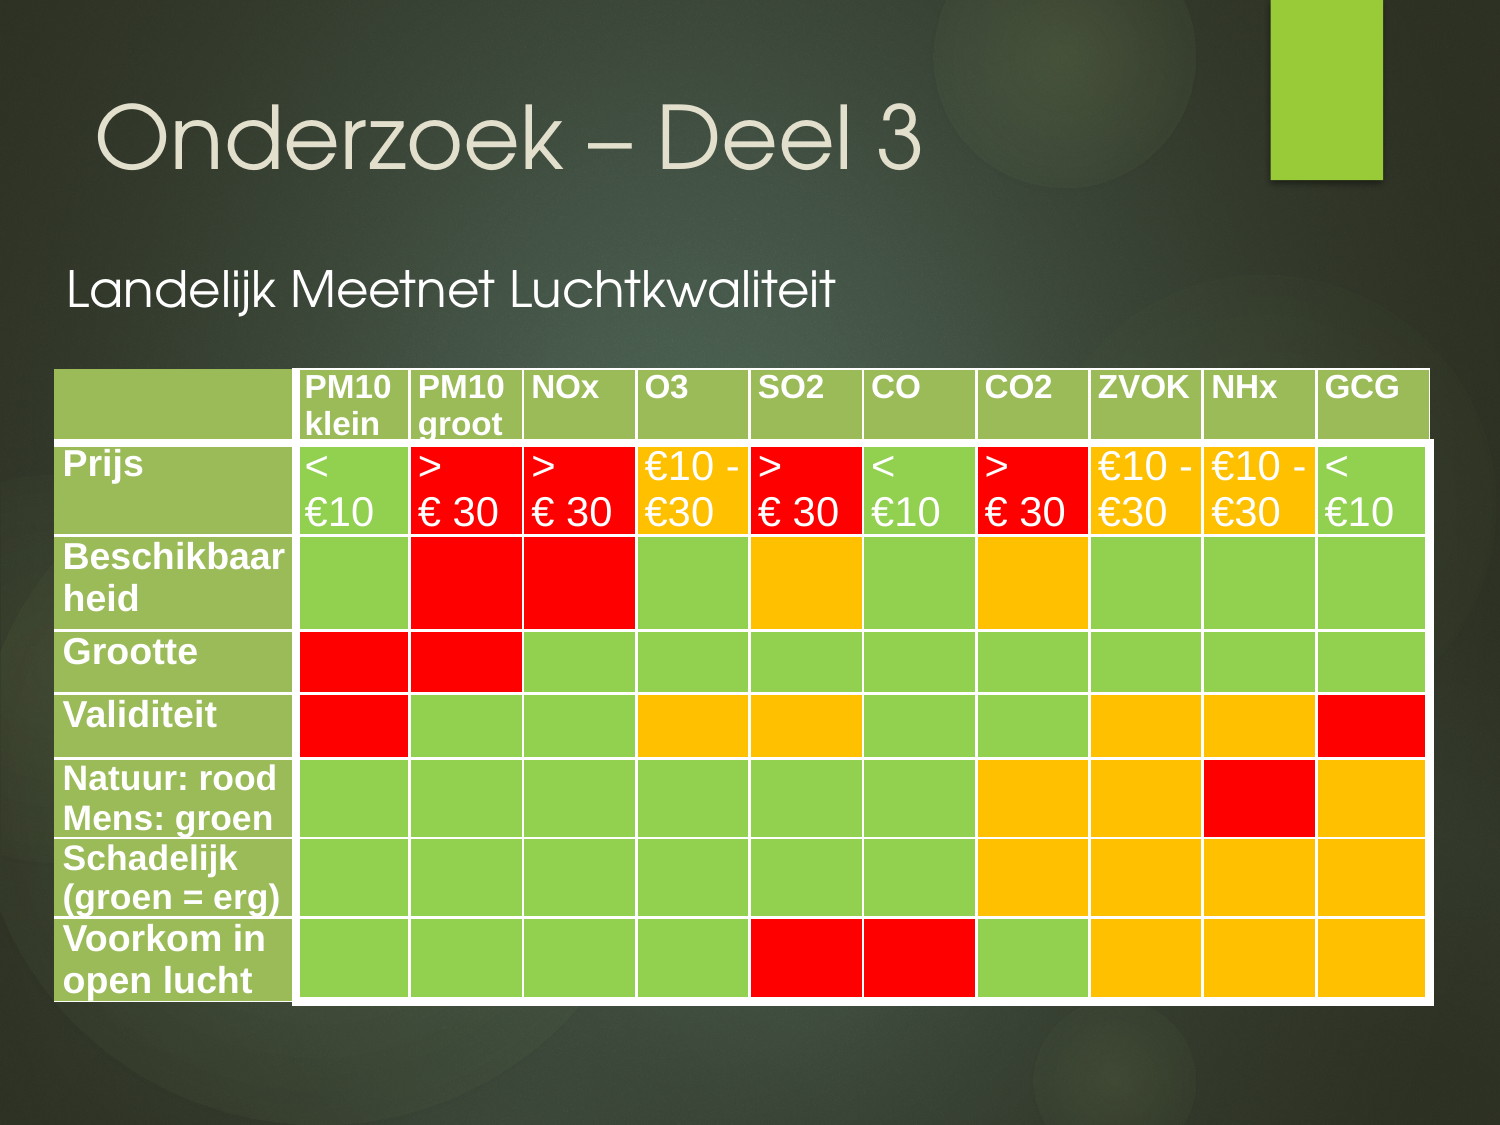

# Onderzoek – Deel 3
Landelijk Meetnet Luchtkwaliteit
|  | PM10 klein | PM10 groot | NOx | O3 | SO2 | CO | CO2 | ZVOK | NHx | GCG |
| --- | --- | --- | --- | --- | --- | --- | --- | --- | --- | --- |
| Prijs | < €10 | > € 30 | > € 30 | €10 - €30 | > € 30 | < €10 | > € 30 | €10 - €30 | €10 - €30 | < €10 |
| Beschikbaarheid |  |  |  |  |  |  |  |  |  |  |
| Grootte |  |  |  |  |  |  |  |  |  |  |
| Validiteit |  |  |  |  |  |  |  |  |  |  |
| Natuur: rood Mens: groen |  |  |  |  |  |  |  |  |  |  |
| Schadelijk (groen = erg) |  |  |  |  |  |  |  |  |  |  |
| Voorkom in open lucht |  |  |  |  |  |  |  |  |  |  |